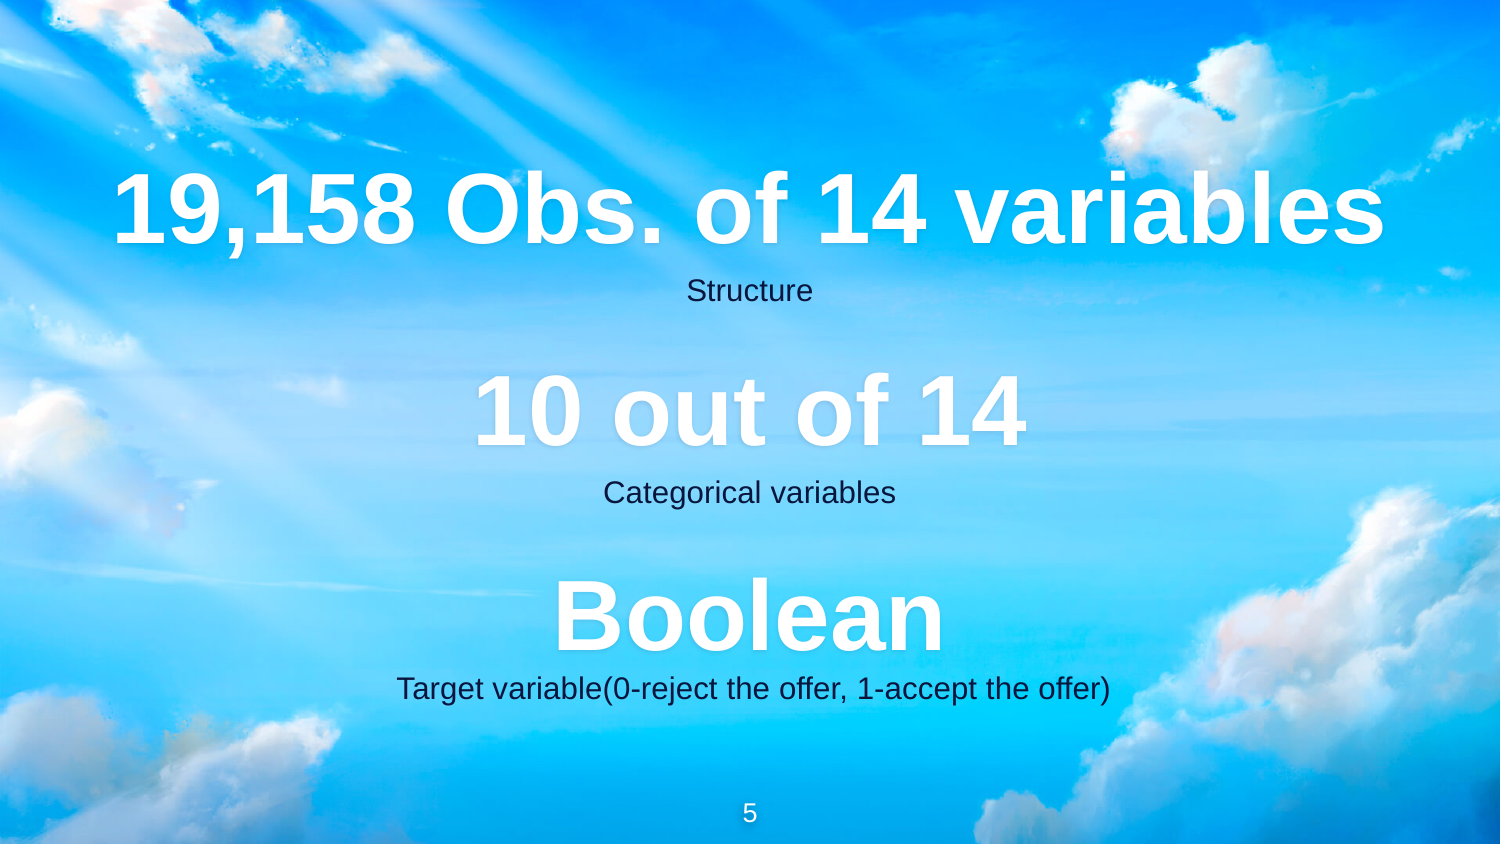

19,158 Obs. of 14 variables
Structure
10 out of 14
Categorical variables
Boolean
Target variable(0-reject the offer, 1-accept the offer)
5